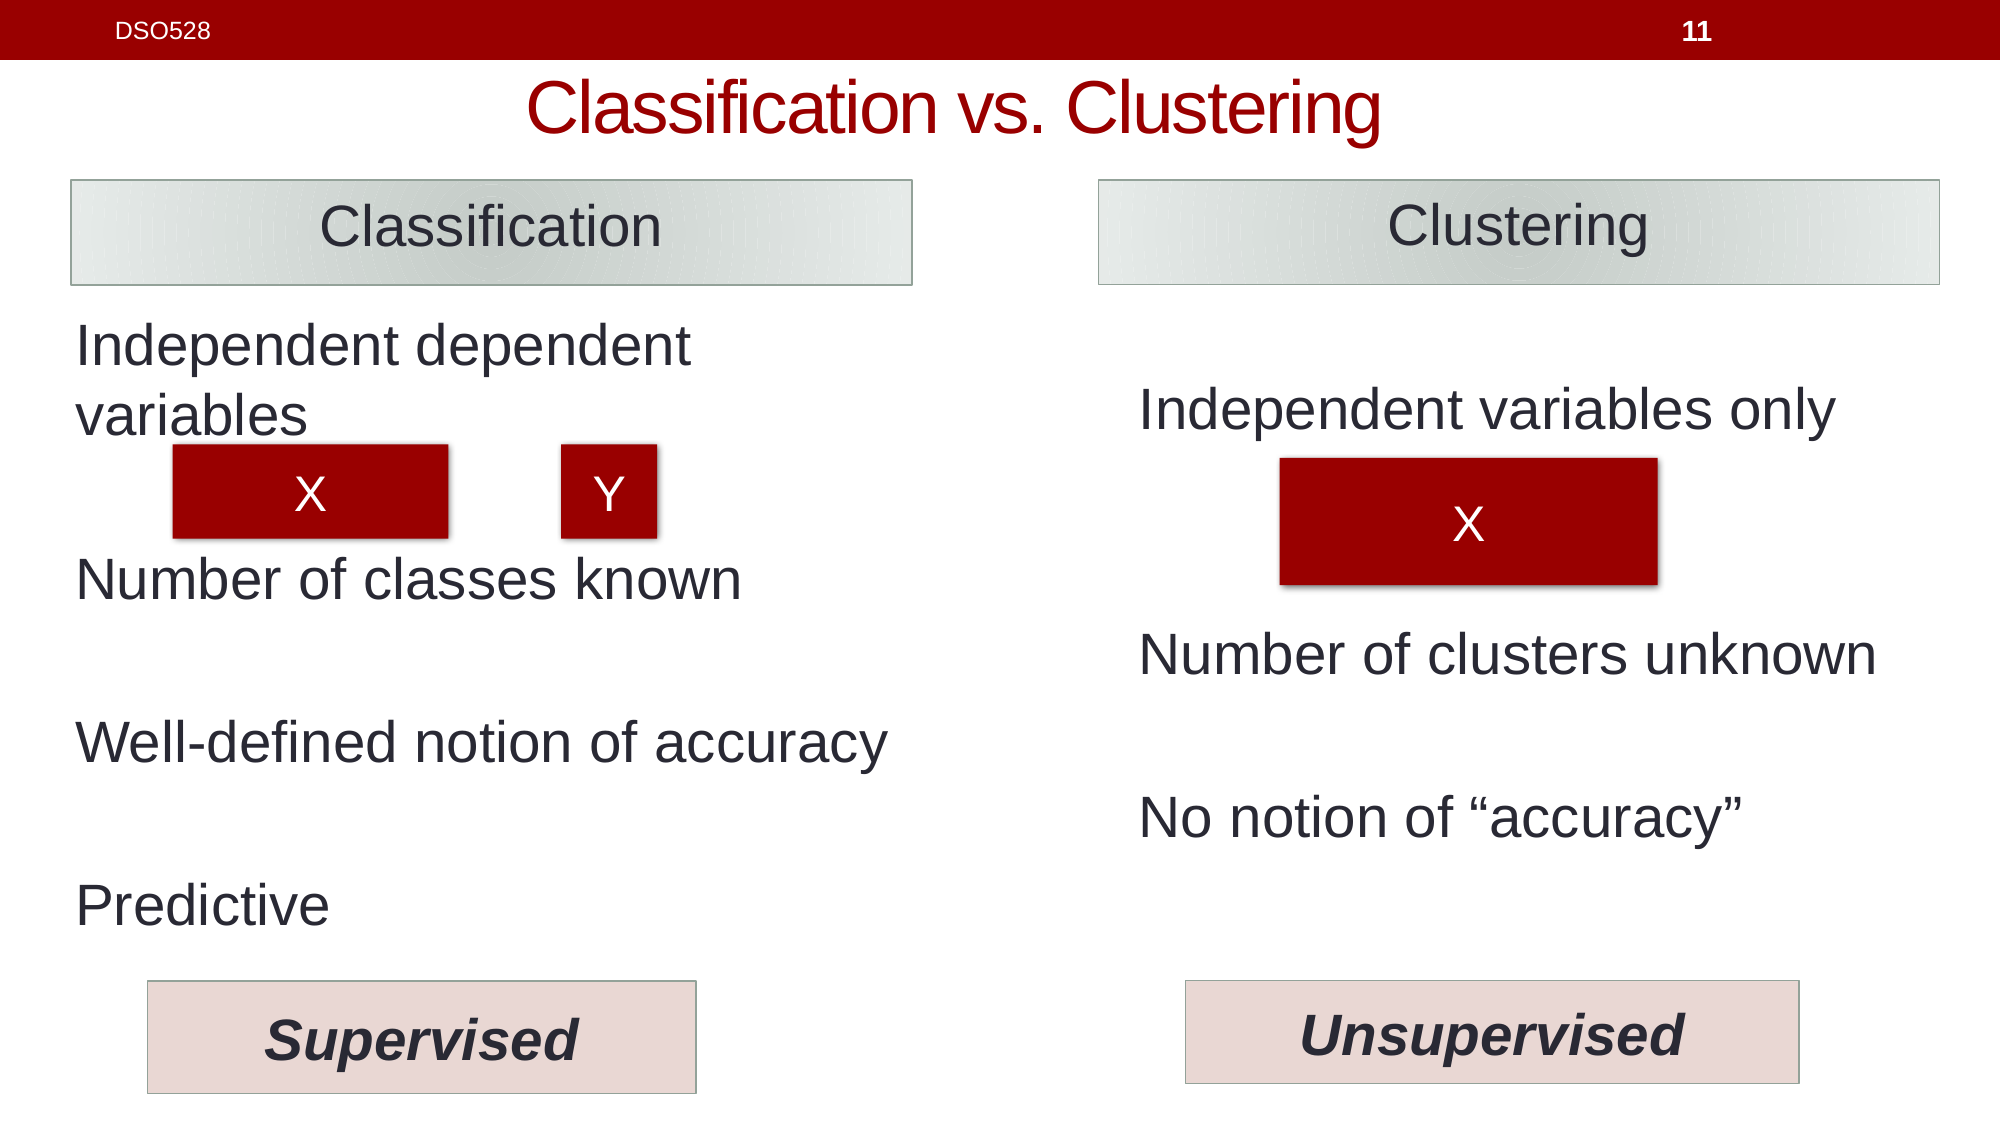

DSO528
11
Classification vs. Clustering
Clustering
Classification
Independent dependent variables

Number of classes known

Well-defined notion of accuracy

Predictive

Independent variables only

Number of clusters unknown

No notion of “accuracy”
X
Y
X
Unsupervised
Supervised